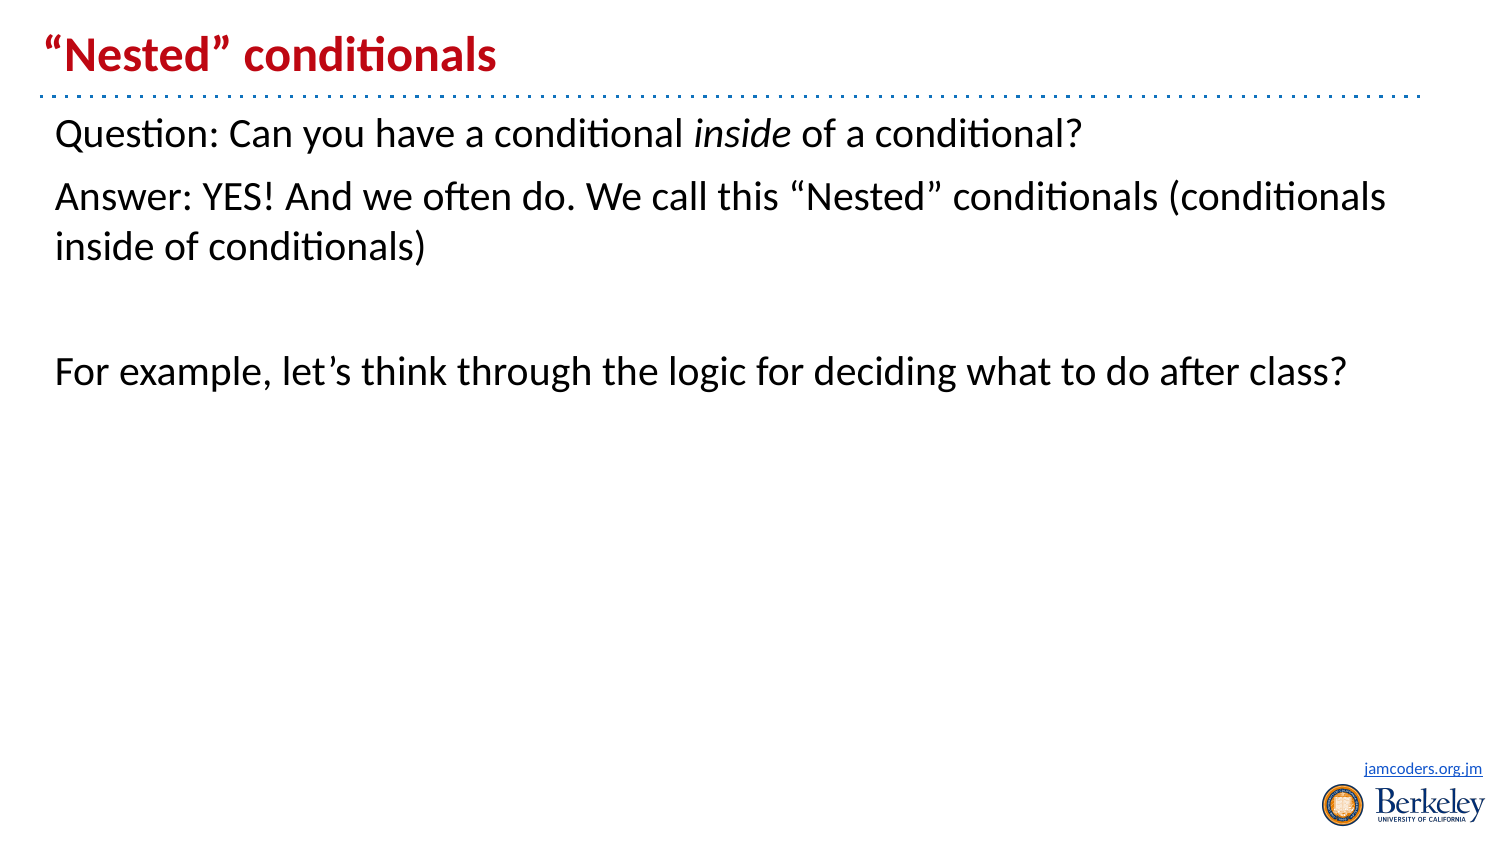

# “Nested” conditionals
Question: Can you have a conditional inside of a conditional?
Answer: YES! And we often do. We call this “Nested” conditionals (conditionals inside of conditionals)

For example, let’s think through the logic for deciding what to do after class?